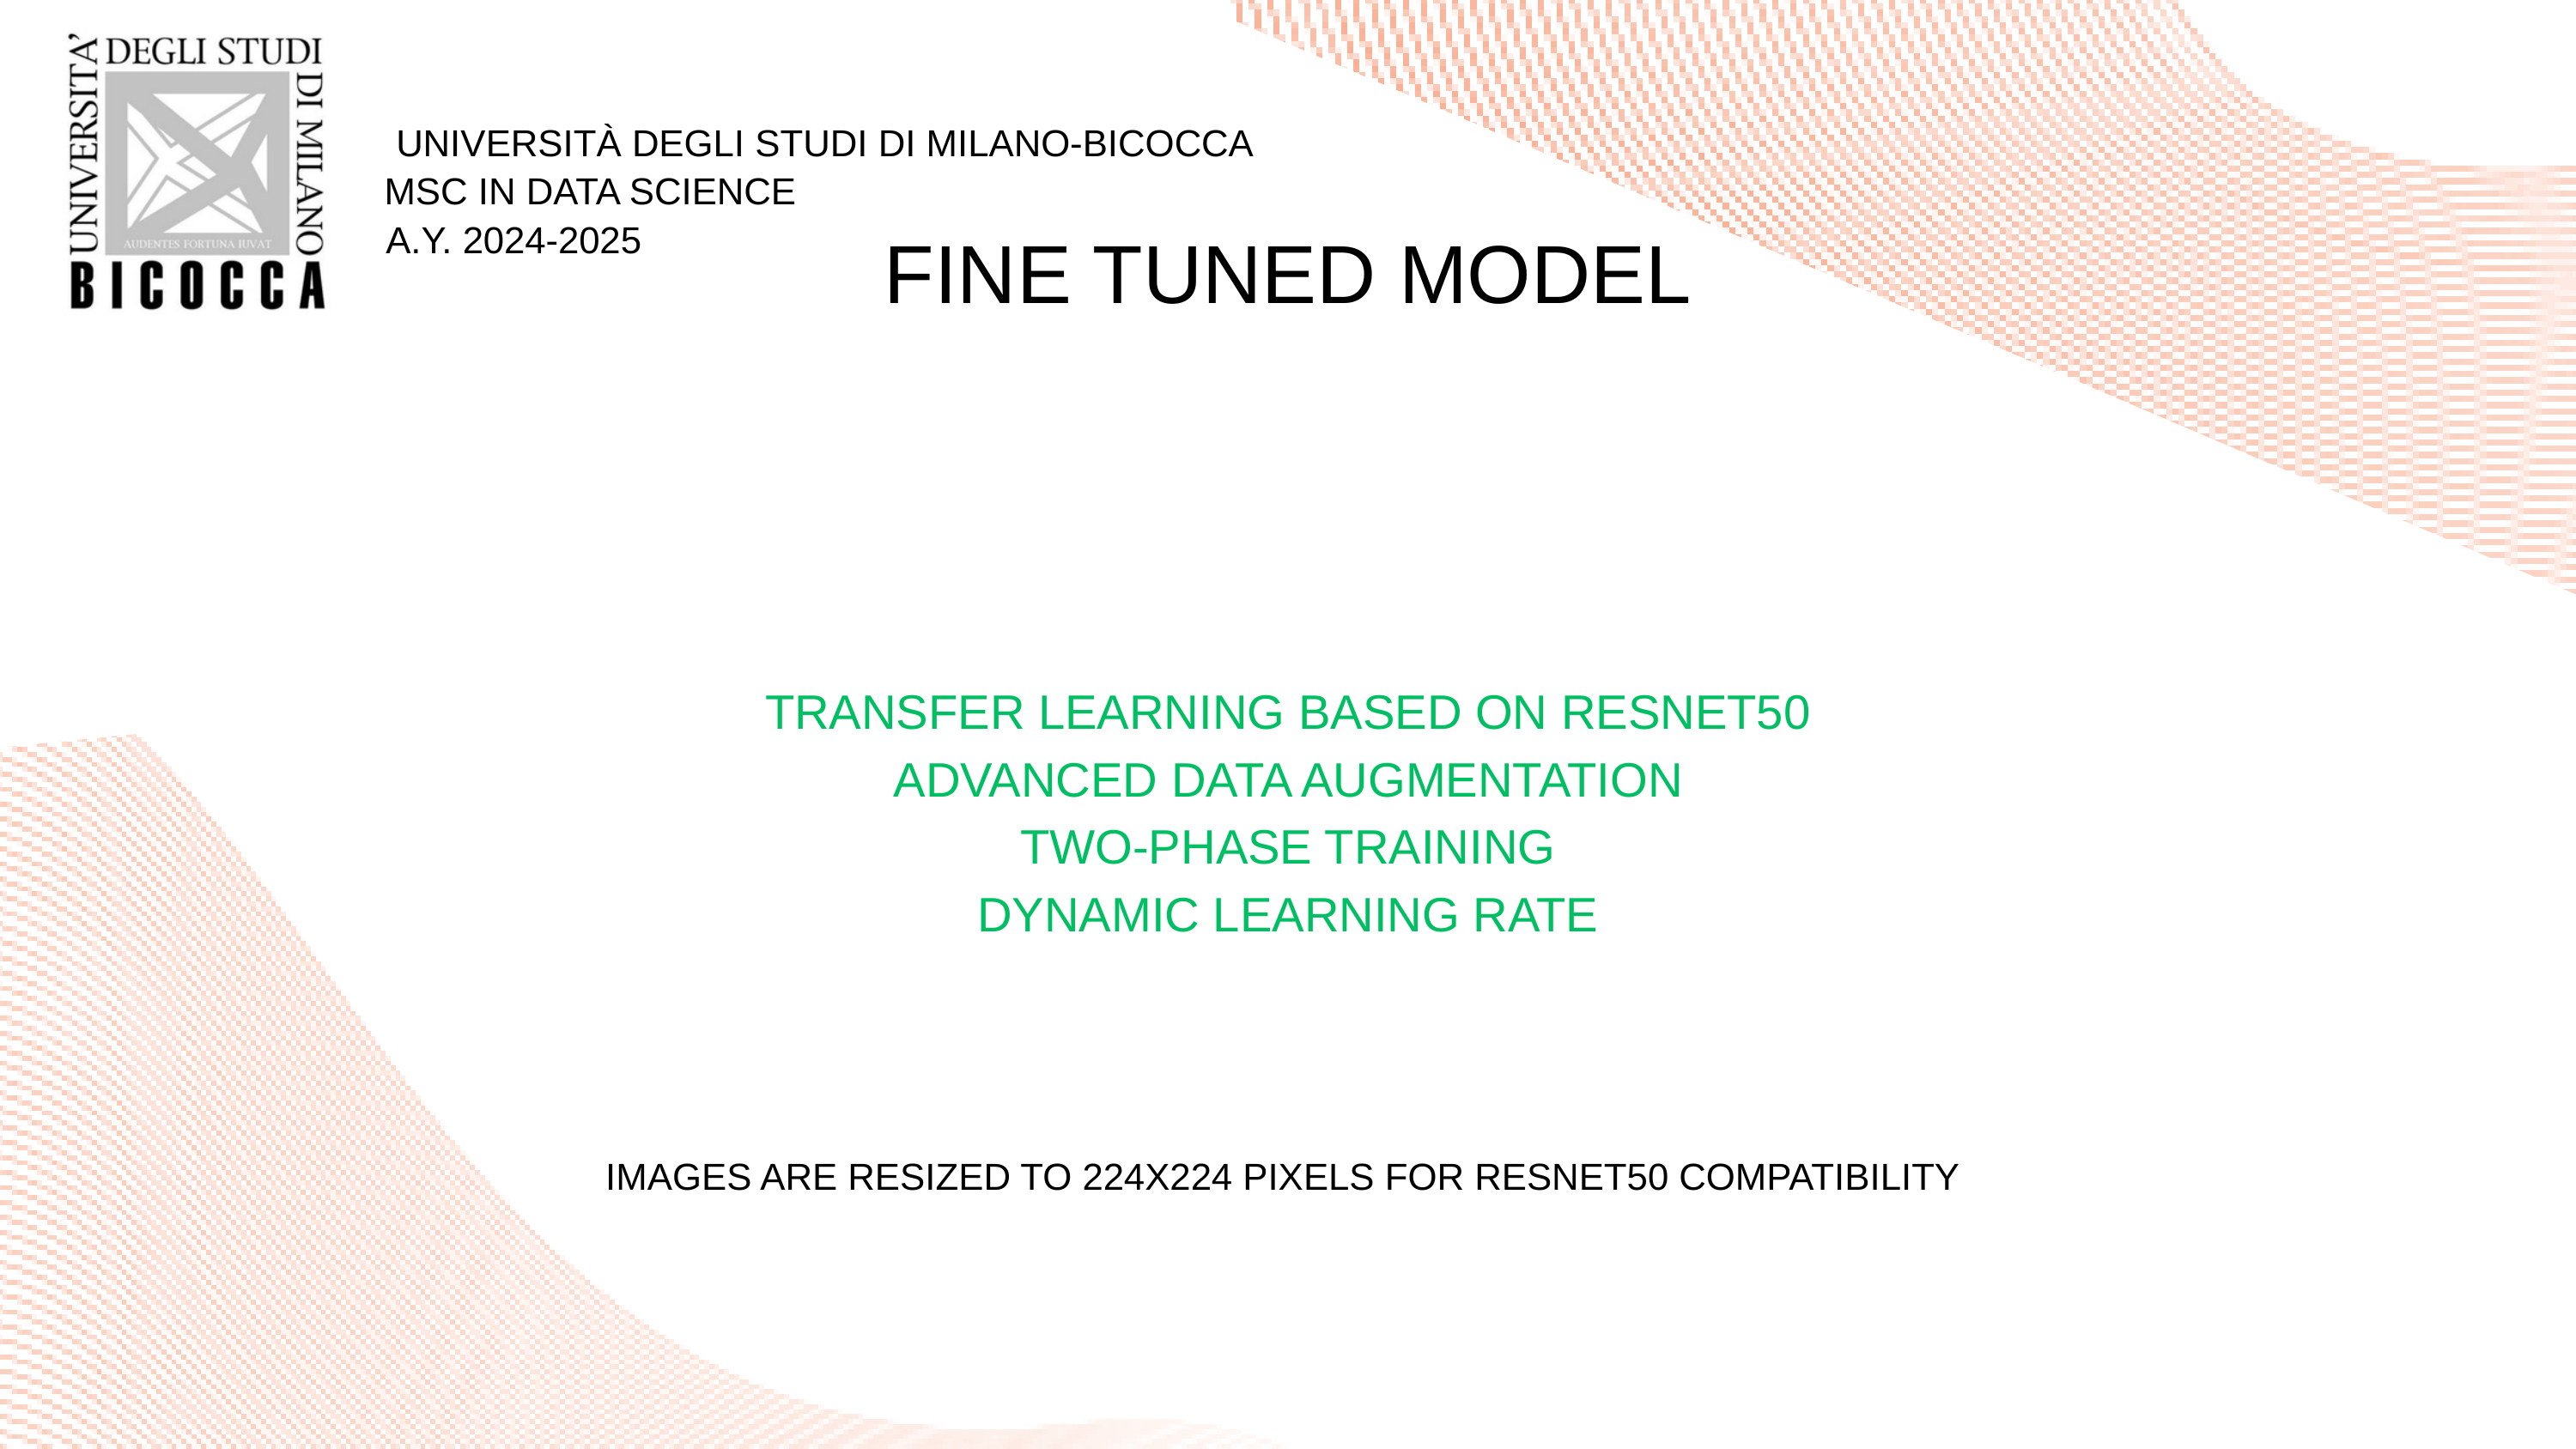

UNIVERSITÀ DEGLI STUDI DI MILANO-BICOCCA
MSC IN DATA SCIENCE

FINE TUNED MODEL
A.Y. 2024-2025
TRANSFER LEARNING BASED ON RESNET50
ADVANCED DATA AUGMENTATION
TWO-PHASE TRAINING
DYNAMIC LEARNING RATE

IMAGES ARE RESIZED TO 224X224 PIXELS FOR RESNET50 COMPATIBILITY